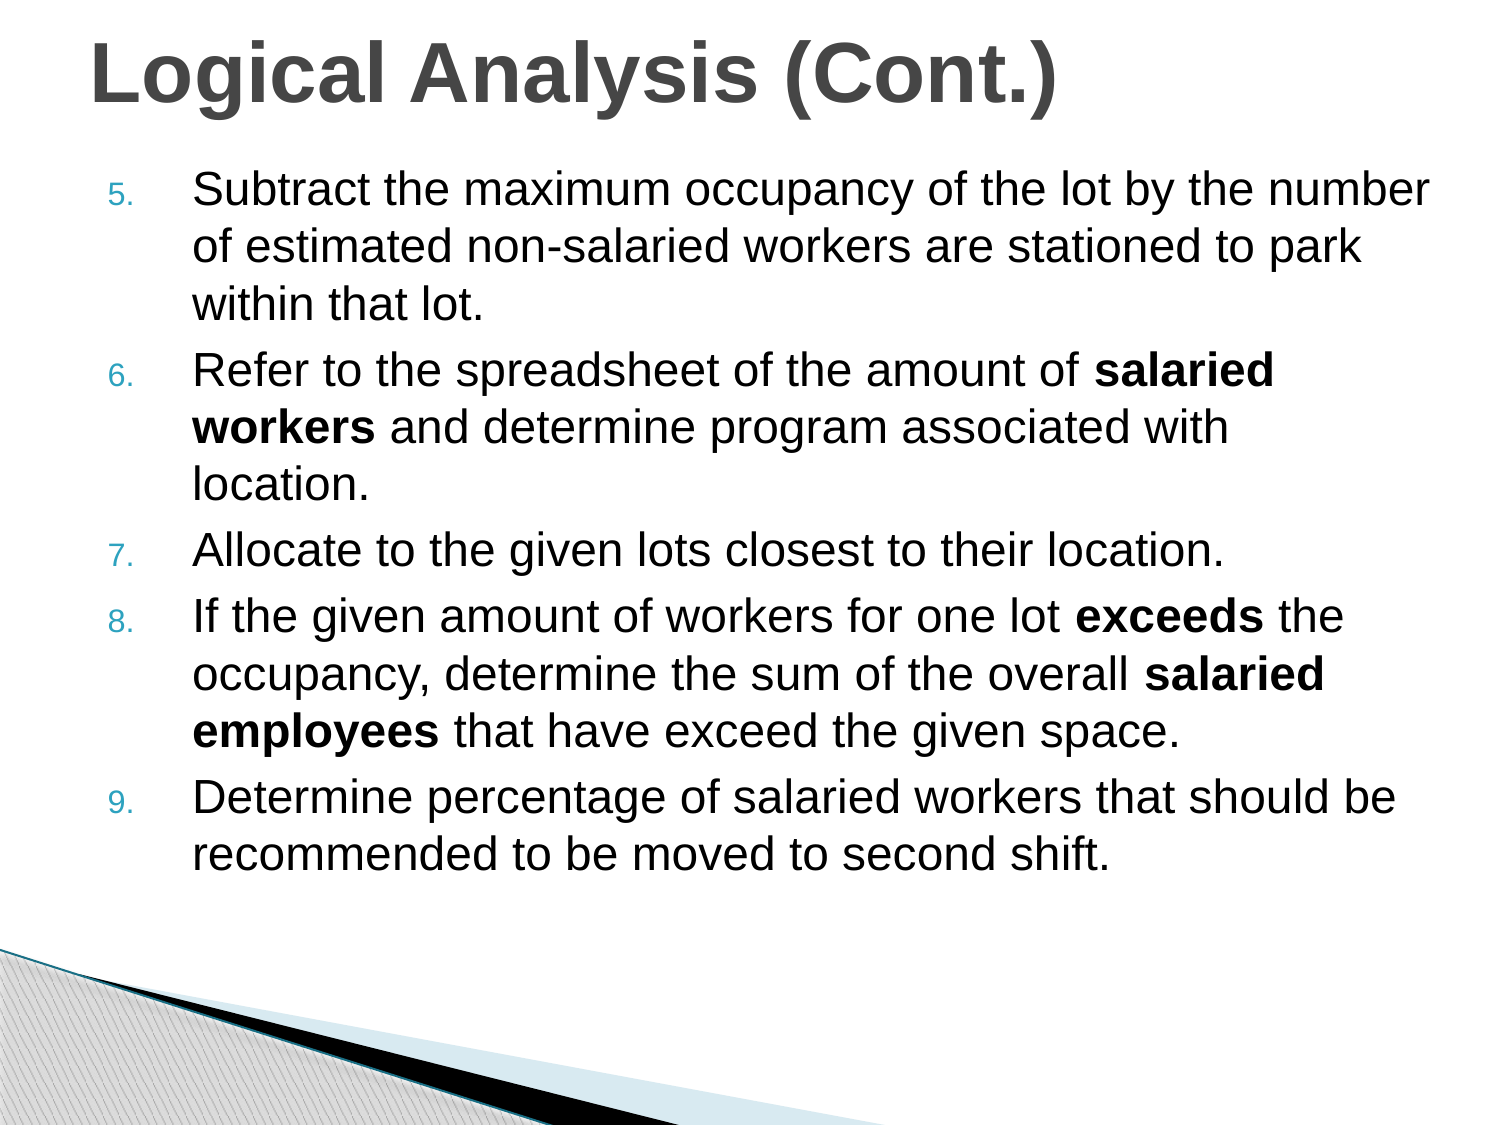

# Logical Analysis (Cont.)
Subtract the maximum occupancy of the lot by the number of estimated non-salaried workers are stationed to park within that lot.
Refer to the spreadsheet of the amount of salaried workers and determine program associated with location.
Allocate to the given lots closest to their location.
If the given amount of workers for one lot exceeds the occupancy, determine the sum of the overall salaried employees that have exceed the given space.
Determine percentage of salaried workers that should be recommended to be moved to second shift.